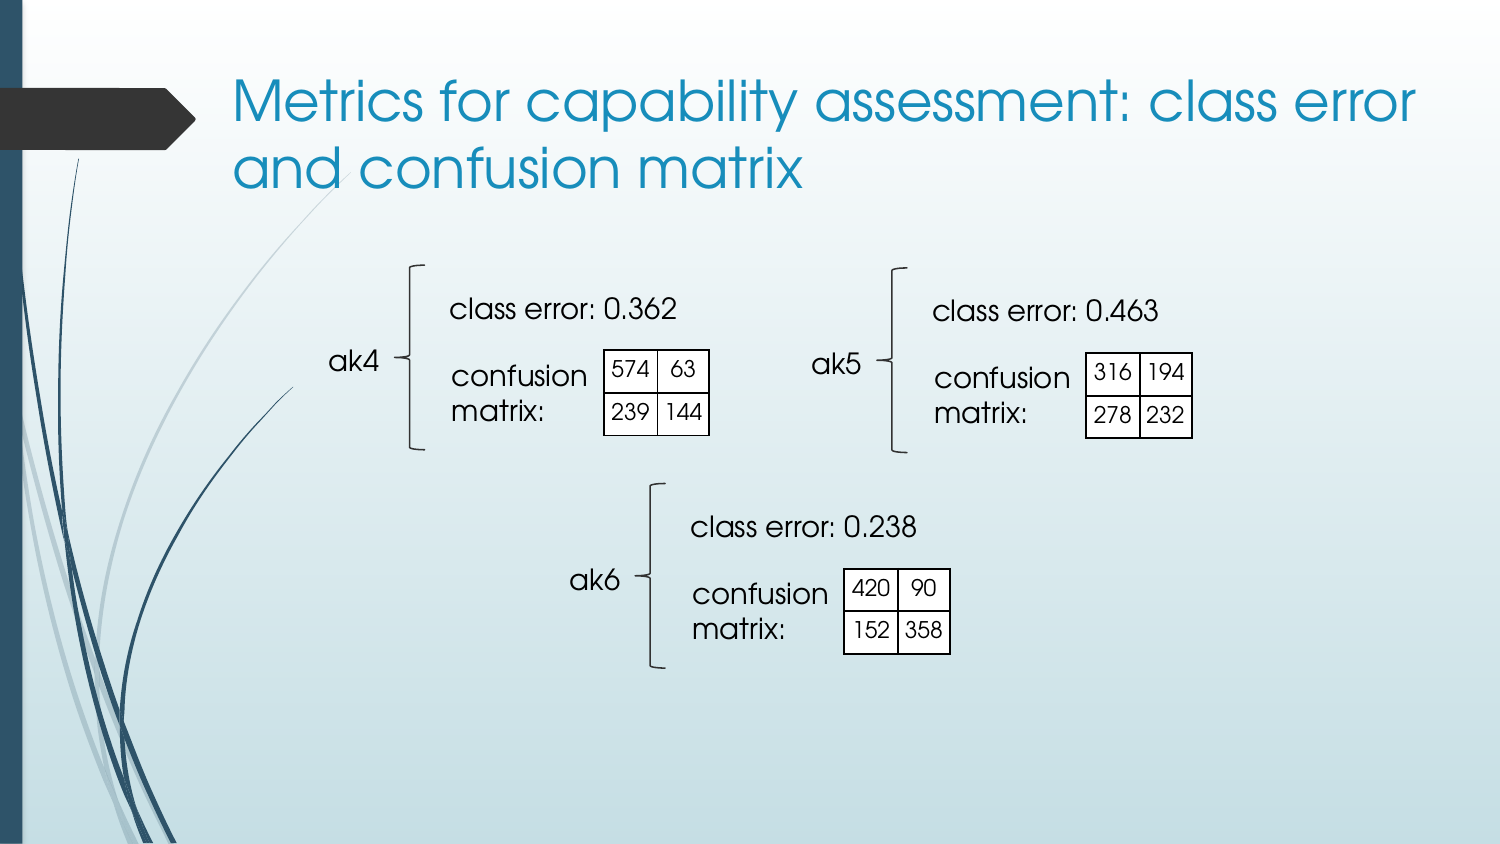

# Metrics for capability assessment: class error and confusion matrix

ak4

ak5

class error: 0.362
class error: 0.463
confusion matrix:
| 574 | 63 |
| --- | --- |
| 239 | 144 |
confusion matrix:
| 316 | 194 |
| --- | --- |
| 278 | 232 |

ak6

class error: 0.238
confusion matrix:
| 420 | 90 |
| --- | --- |
| 152 | 358 |